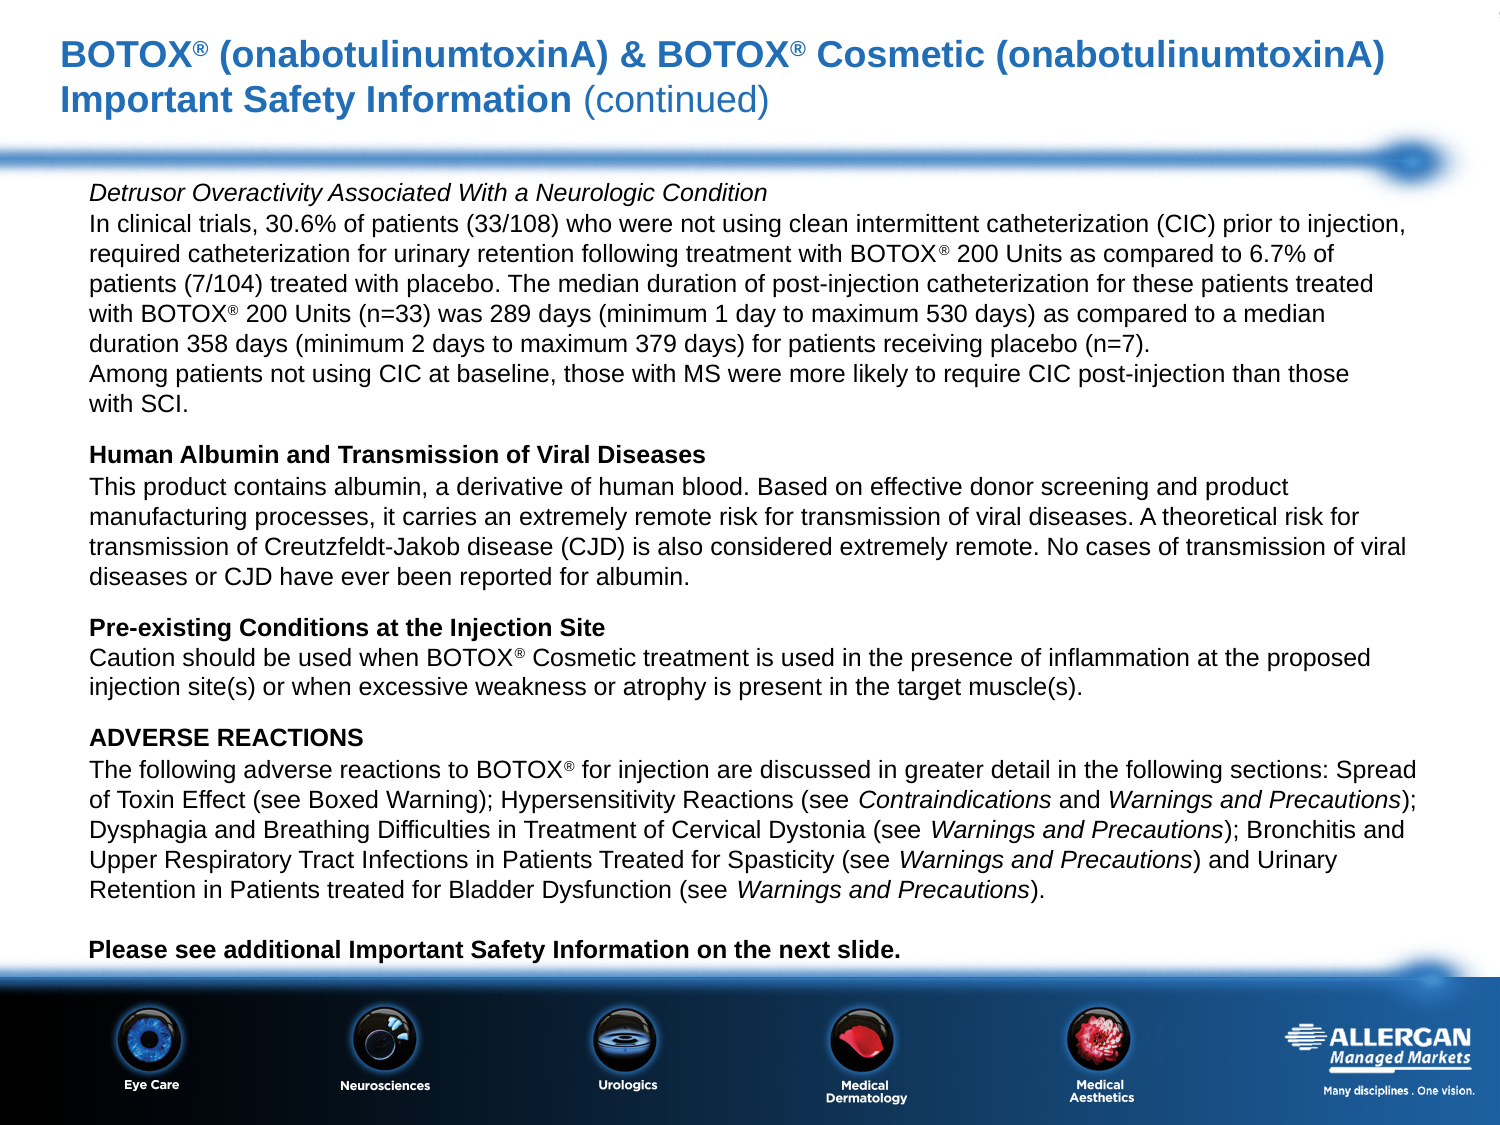

# BOTOX® (onabotulinumtoxinA) & BOTOX® Cosmetic (onabotulinumtoxinA) Important Safety Information (continued)
Detrusor Overactivity Associated With a Neurologic Condition
In clinical trials, 30.6% of patients (33/108) who were not using clean intermittent catheterization (CIC) prior to injection, required catheterization for urinary retention following treatment with BOTOX® 200 Units as compared to 6.7% of patients (7/104) treated with placebo. The median duration of post-injection catheterization for these patients treated
with BOTOX® 200 Units (n=33) was 289 days (minimum 1 day to maximum 530 days) as compared to a median
duration 358 days (minimum 2 days to maximum 379 days) for patients receiving placebo (n=7).
Among patients not using CIC at baseline, those with MS were more likely to require CIC post-injection than those
with SCI.
Human Albumin and Transmission of Viral Diseases
This product contains albumin, a derivative of human blood. Based on effective donor screening and product manufacturing processes, it carries an extremely remote risk for transmission of viral diseases. A theoretical risk for transmission of Creutzfeldt-Jakob disease (CJD) is also considered extremely remote. No cases of transmission of viral diseases or CJD have ever been reported for albumin.
Pre-existing Conditions at the Injection Site
Caution should be used when BOTOX® Cosmetic treatment is used in the presence of inflammation at the proposed injection site(s) or when excessive weakness or atrophy is present in the target muscle(s).
ADVERSE REACTIONS
The following adverse reactions to BOTOX® for injection are discussed in greater detail in the following sections: Spread of Toxin Effect (see Boxed Warning); Hypersensitivity Reactions (see Contraindications and Warnings and Precautions); Dysphagia and Breathing Difficulties in Treatment of Cervical Dystonia (see Warnings and Precautions); Bronchitis and Upper Respiratory Tract Infections in Patients Treated for Spasticity (see Warnings and Precautions) and Urinary Retention in Patients treated for Bladder Dysfunction (see Warnings and Precautions).
Please see additional Important Safety Information on the next slide.